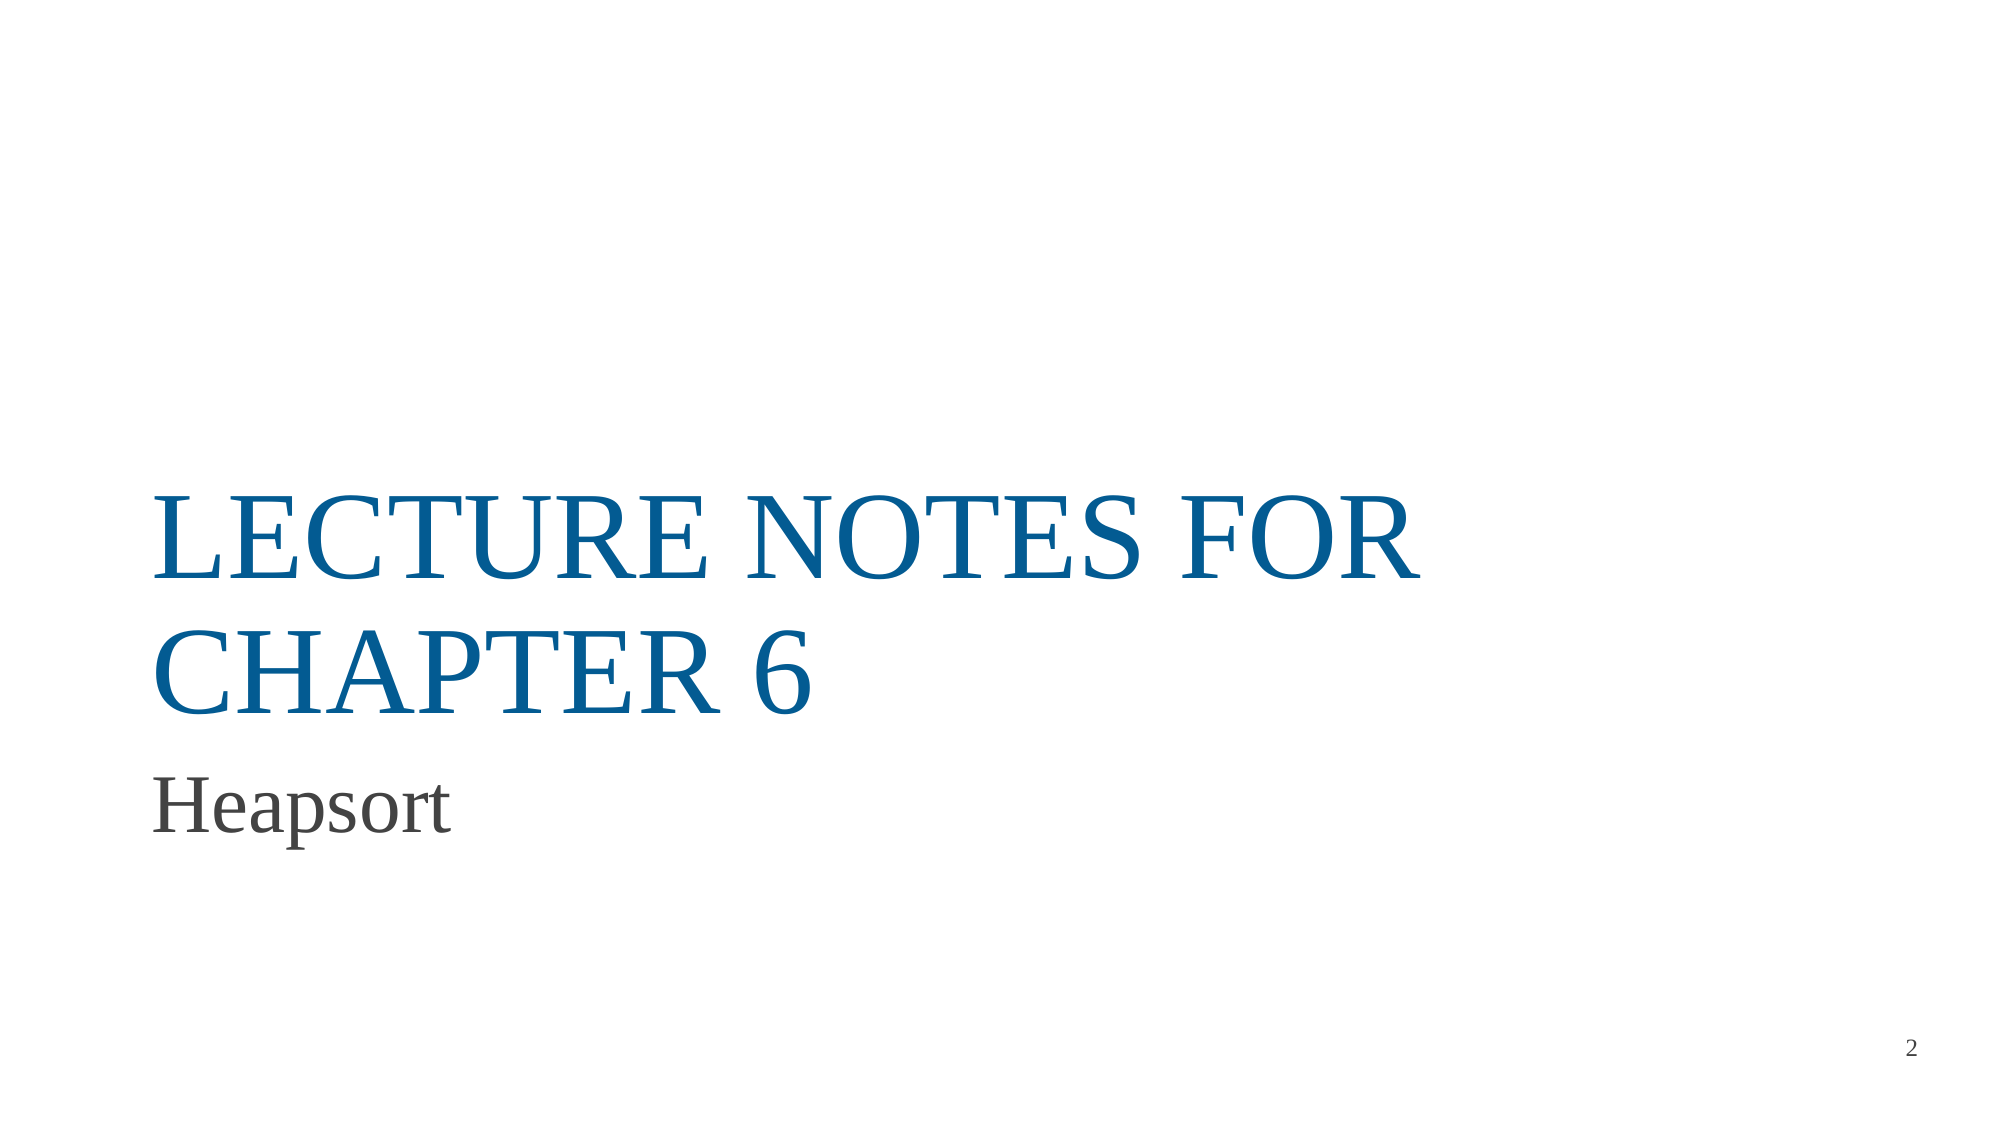

# LECTURE NOTES FOR CHAPTER 6
Heapsort
2